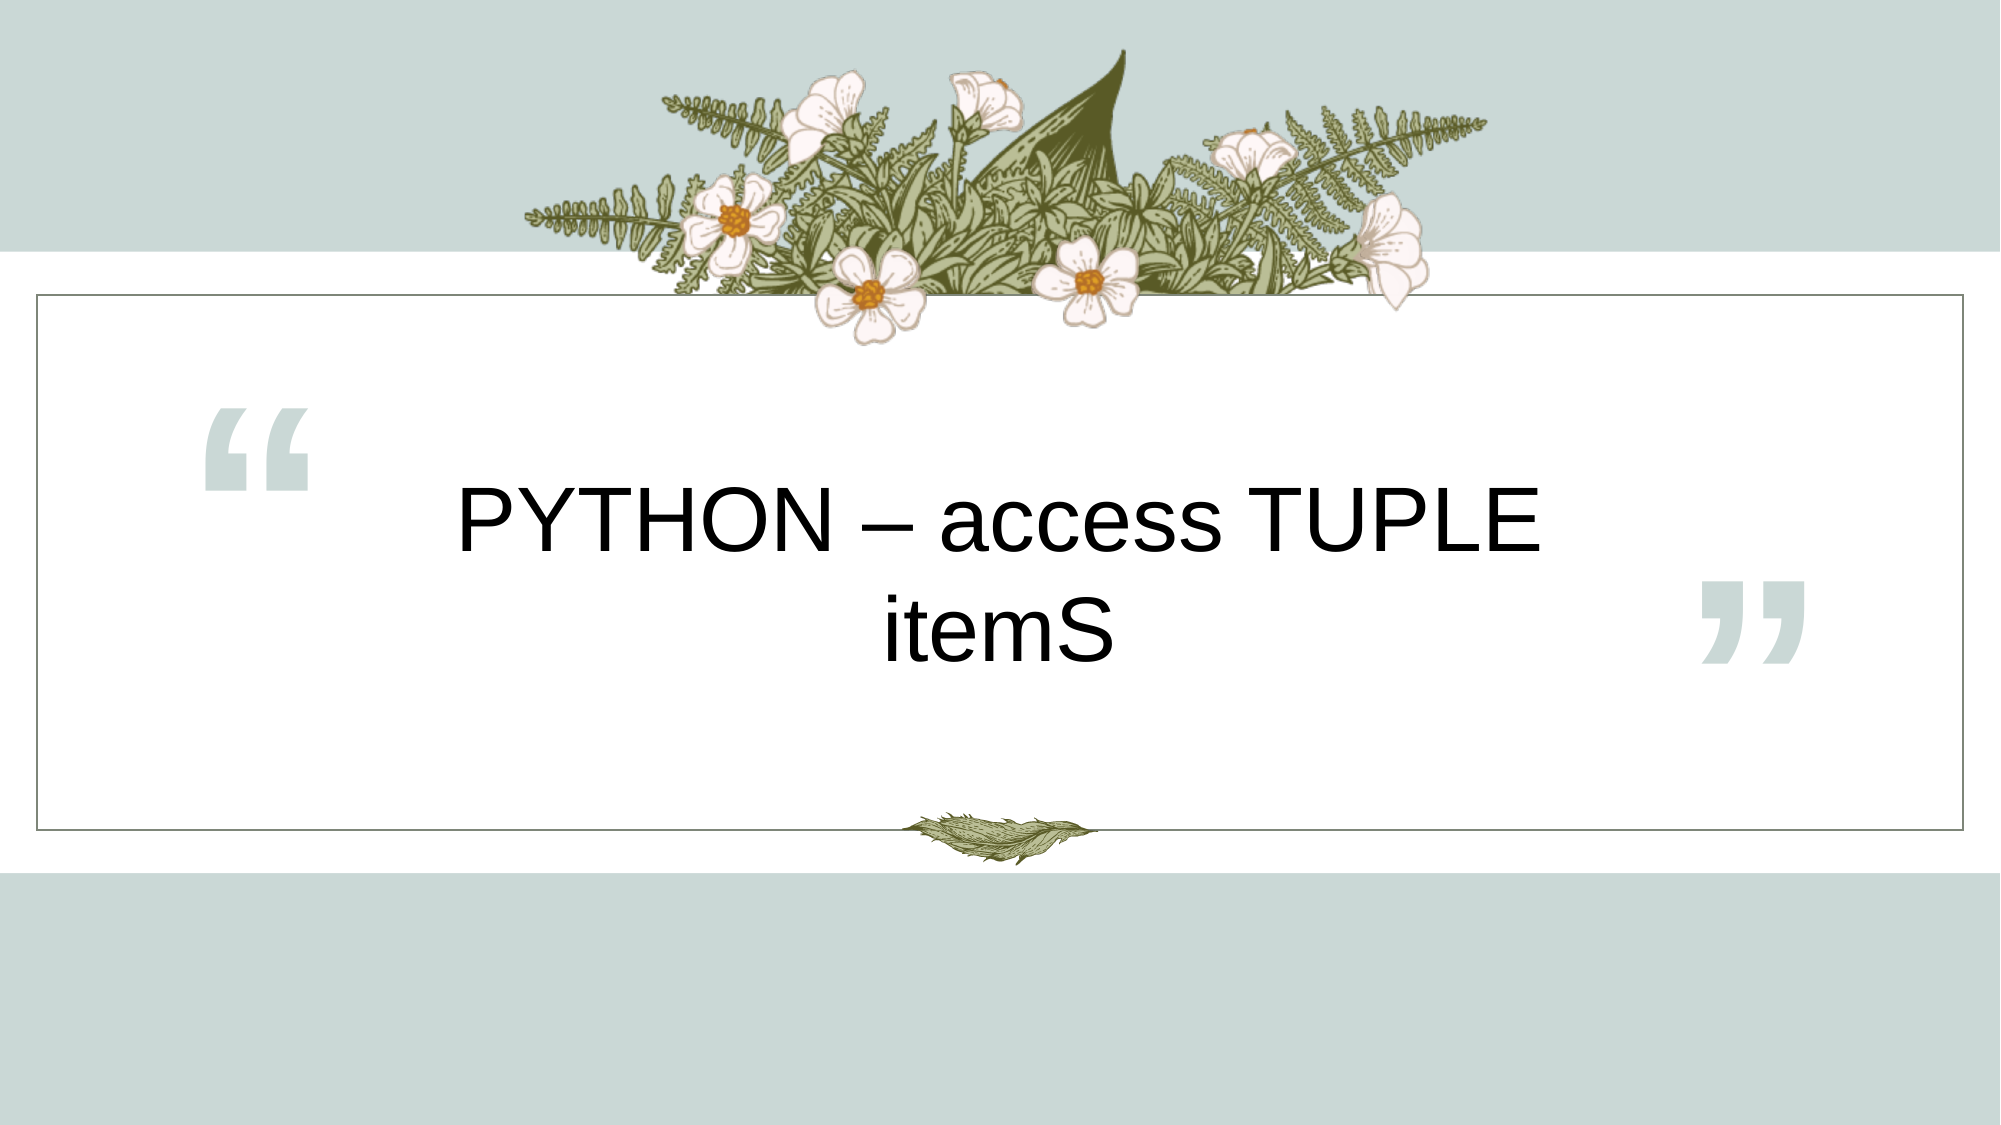

“
# PYTHON – access TUPLE itemS
”